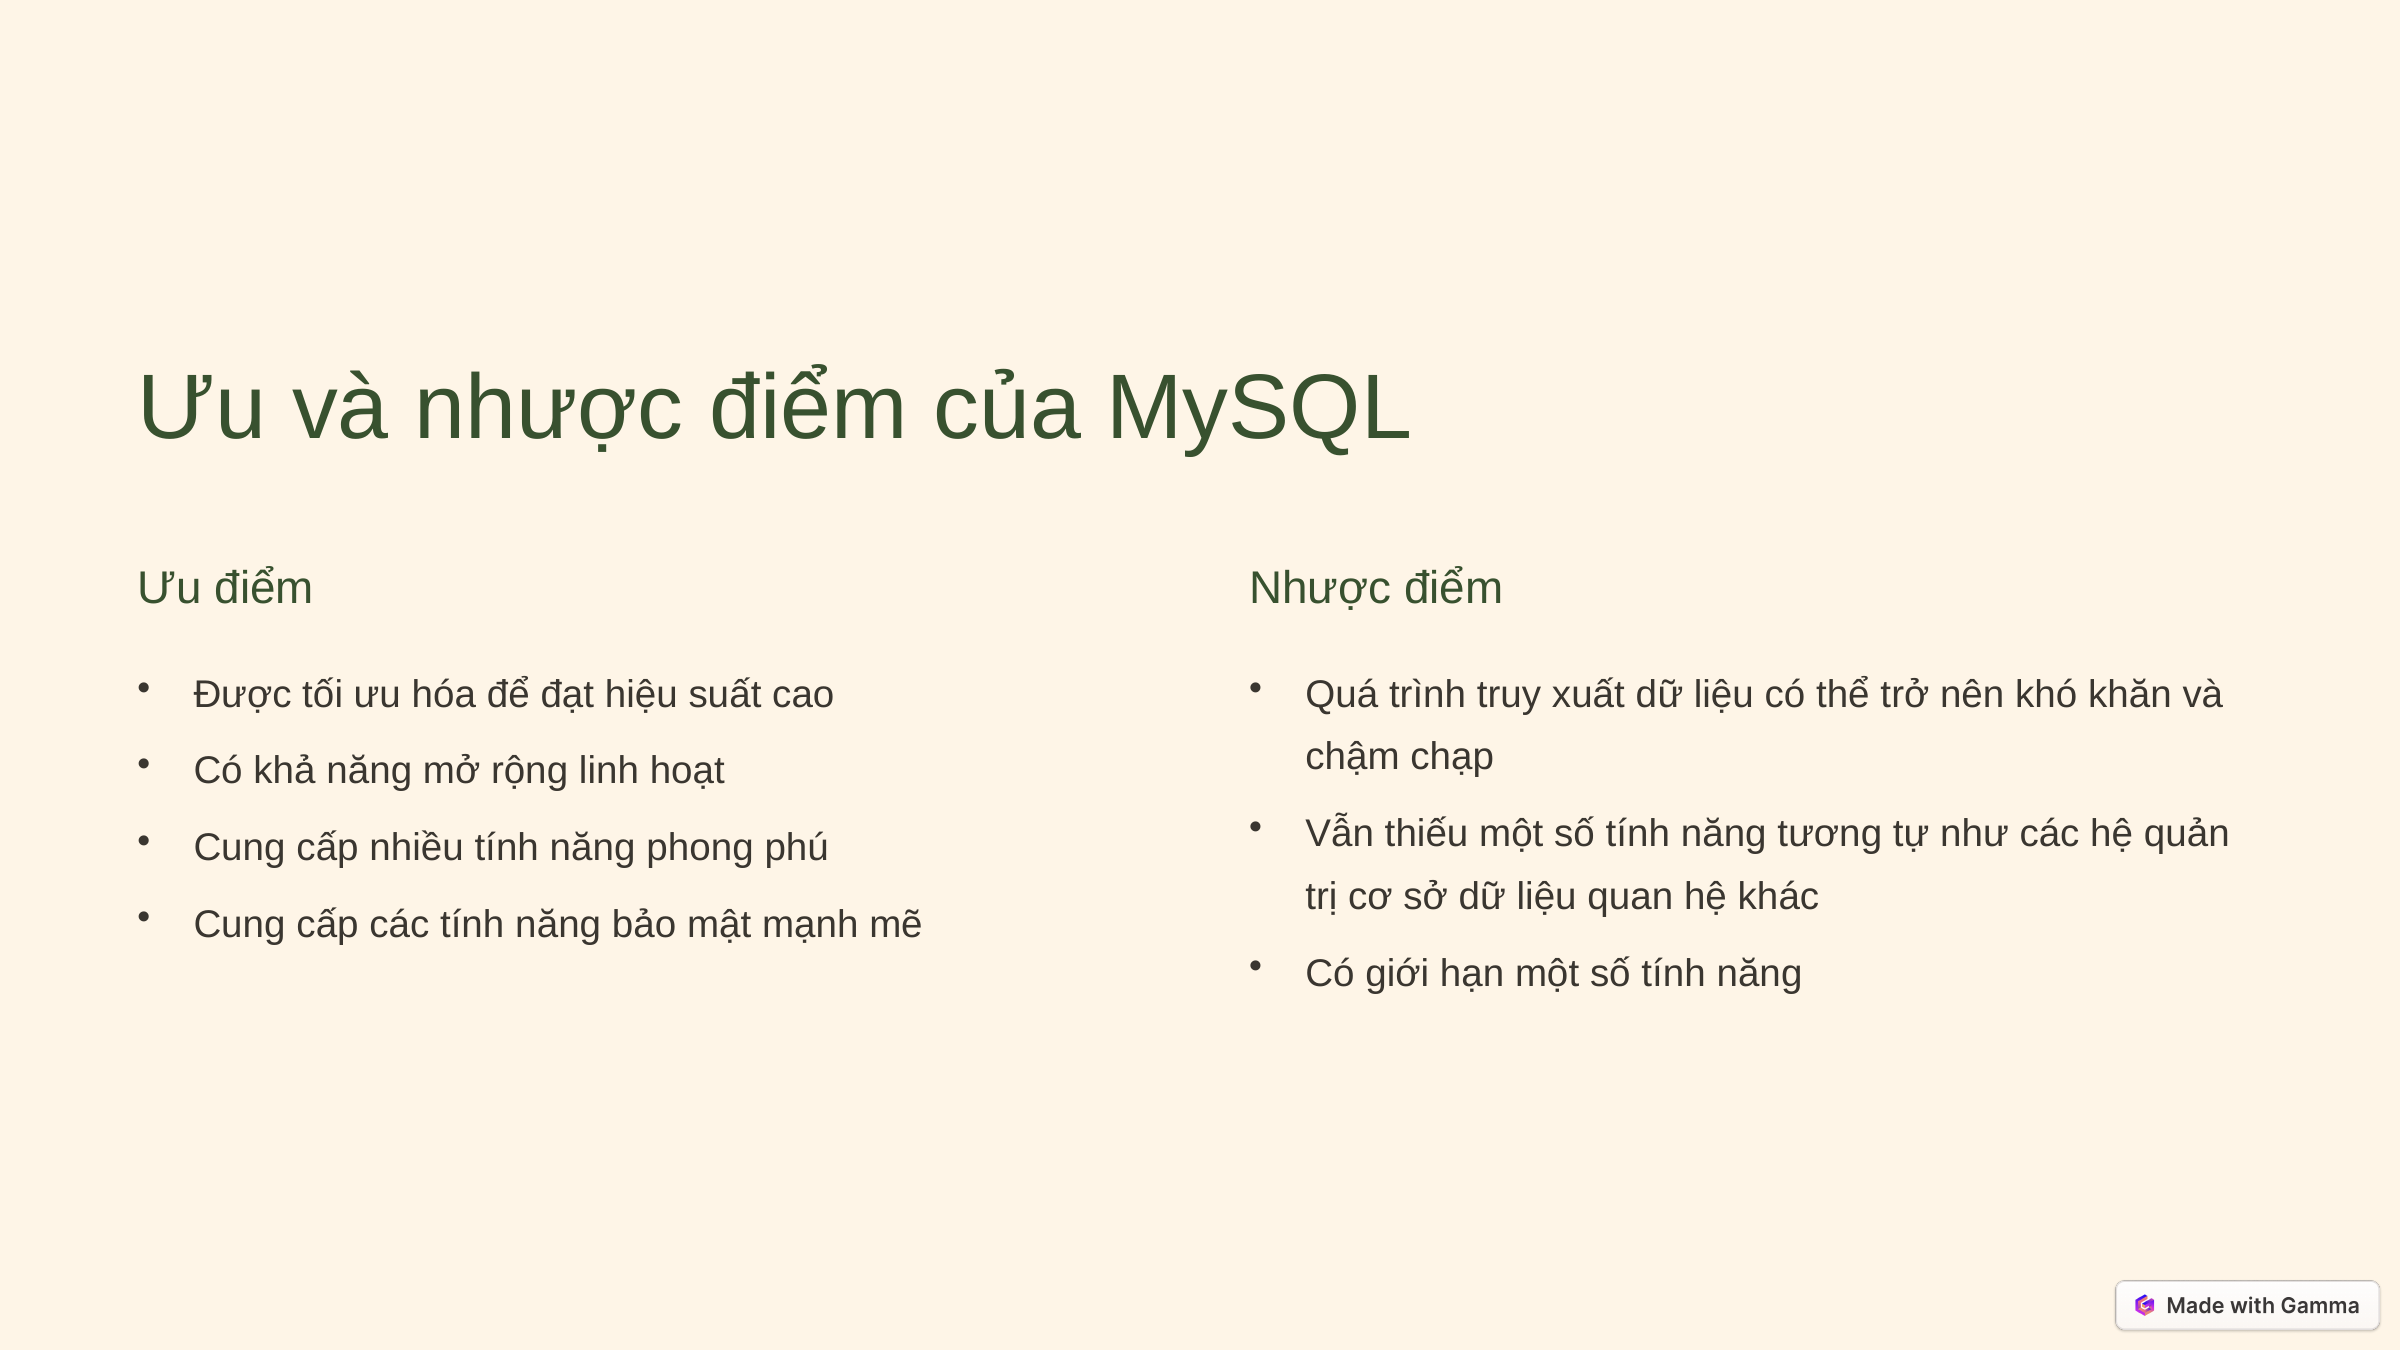

Ưu và nhược điểm của MySQL
Ưu điểm
Nhược điểm
Được tối ưu hóa để đạt hiệu suất cao
Quá trình truy xuất dữ liệu có thể trở nên khó khăn và chậm chạp
Có khả năng mở rộng linh hoạt
Vẫn thiếu một số tính năng tương tự như các hệ quản trị cơ sở dữ liệu quan hệ khác
Cung cấp nhiều tính năng phong phú
Cung cấp các tính năng bảo mật mạnh mẽ
Có giới hạn một số tính năng